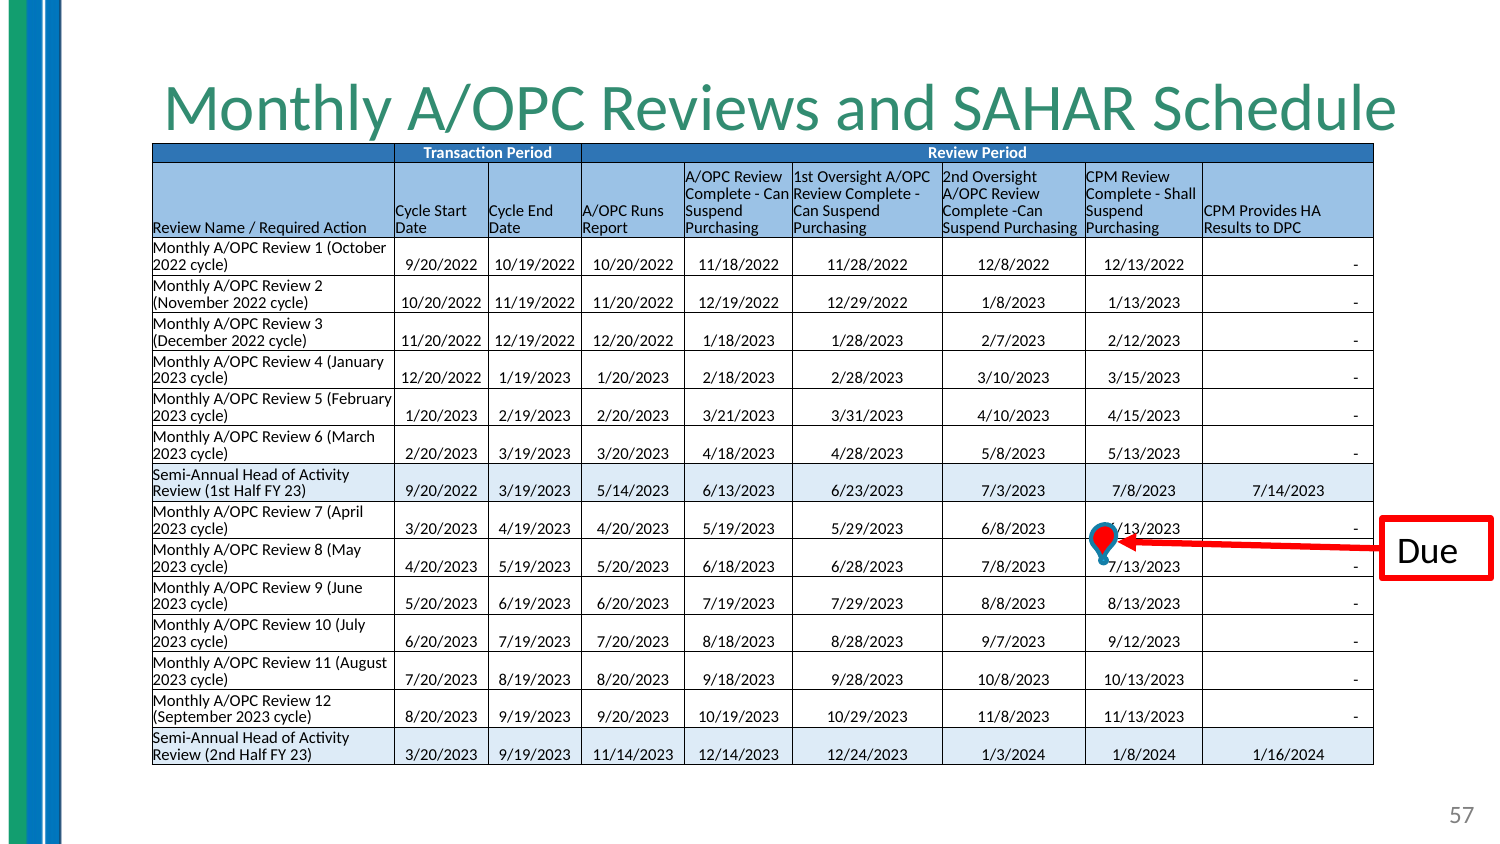

# Monthly A/OPC Reviews and SAHAR Schedule
|  | Transaction Period |  | Review Period |  |  |  |  |  |
| --- | --- | --- | --- | --- | --- | --- | --- | --- |
| Review Name / Required Action | Cycle Start Date | Cycle End Date | A/OPC Runs Report | A/OPC Review Complete - Can Suspend Purchasing | 1st Oversight A/OPC Review Complete - Can Suspend Purchasing | 2nd Oversight A/OPC Review Complete -Can Suspend Purchasing | CPM Review Complete - Shall Suspend Purchasing | CPM Provides HA Results to DPC |
| Monthly A/OPC Review 1 (October 2022 cycle) | 9/20/2022 | 10/19/2022 | 10/20/2022 | 11/18/2022 | 11/28/2022 | 12/8/2022 | 12/13/2022 | - |
| Monthly A/OPC Review 2 (November 2022 cycle) | 10/20/2022 | 11/19/2022 | 11/20/2022 | 12/19/2022 | 12/29/2022 | 1/8/2023 | 1/13/2023 | - |
| Monthly A/OPC Review 3 (December 2022 cycle) | 11/20/2022 | 12/19/2022 | 12/20/2022 | 1/18/2023 | 1/28/2023 | 2/7/2023 | 2/12/2023 | - |
| Monthly A/OPC Review 4 (January 2023 cycle) | 12/20/2022 | 1/19/2023 | 1/20/2023 | 2/18/2023 | 2/28/2023 | 3/10/2023 | 3/15/2023 | - |
| Monthly A/OPC Review 5 (February 2023 cycle) | 1/20/2023 | 2/19/2023 | 2/20/2023 | 3/21/2023 | 3/31/2023 | 4/10/2023 | 4/15/2023 | - |
| Monthly A/OPC Review 6 (March 2023 cycle) | 2/20/2023 | 3/19/2023 | 3/20/2023 | 4/18/2023 | 4/28/2023 | 5/8/2023 | 5/13/2023 | - |
| Semi-Annual Head of Activity Review (1st Half FY 23) | 9/20/2022 | 3/19/2023 | 5/14/2023 | 6/13/2023 | 6/23/2023 | 7/3/2023 | 7/8/2023 | 7/14/2023 |
| Monthly A/OPC Review 7 (April 2023 cycle) | 3/20/2023 | 4/19/2023 | 4/20/2023 | 5/19/2023 | 5/29/2023 | 6/8/2023 | 6/13/2023 | - |
| Monthly A/OPC Review 8 (May 2023 cycle) | 4/20/2023 | 5/19/2023 | 5/20/2023 | 6/18/2023 | 6/28/2023 | 7/8/2023 | 7/13/2023 | - |
| Monthly A/OPC Review 9 (June 2023 cycle) | 5/20/2023 | 6/19/2023 | 6/20/2023 | 7/19/2023 | 7/29/2023 | 8/8/2023 | 8/13/2023 | - |
| Monthly A/OPC Review 10 (July 2023 cycle) | 6/20/2023 | 7/19/2023 | 7/20/2023 | 8/18/2023 | 8/28/2023 | 9/7/2023 | 9/12/2023 | - |
| Monthly A/OPC Review 11 (August 2023 cycle) | 7/20/2023 | 8/19/2023 | 8/20/2023 | 9/18/2023 | 9/28/2023 | 10/8/2023 | 10/13/2023 | - |
| Monthly A/OPC Review 12 (September 2023 cycle) | 8/20/2023 | 9/19/2023 | 9/20/2023 | 10/19/2023 | 10/29/2023 | 11/8/2023 | 11/13/2023 | - |
| Semi-Annual Head of Activity Review (2nd Half FY 23) | 3/20/2023 | 9/19/2023 | 11/14/2023 | 12/14/2023 | 12/24/2023 | 1/3/2024 | 1/8/2024 | 1/16/2024 |
Due